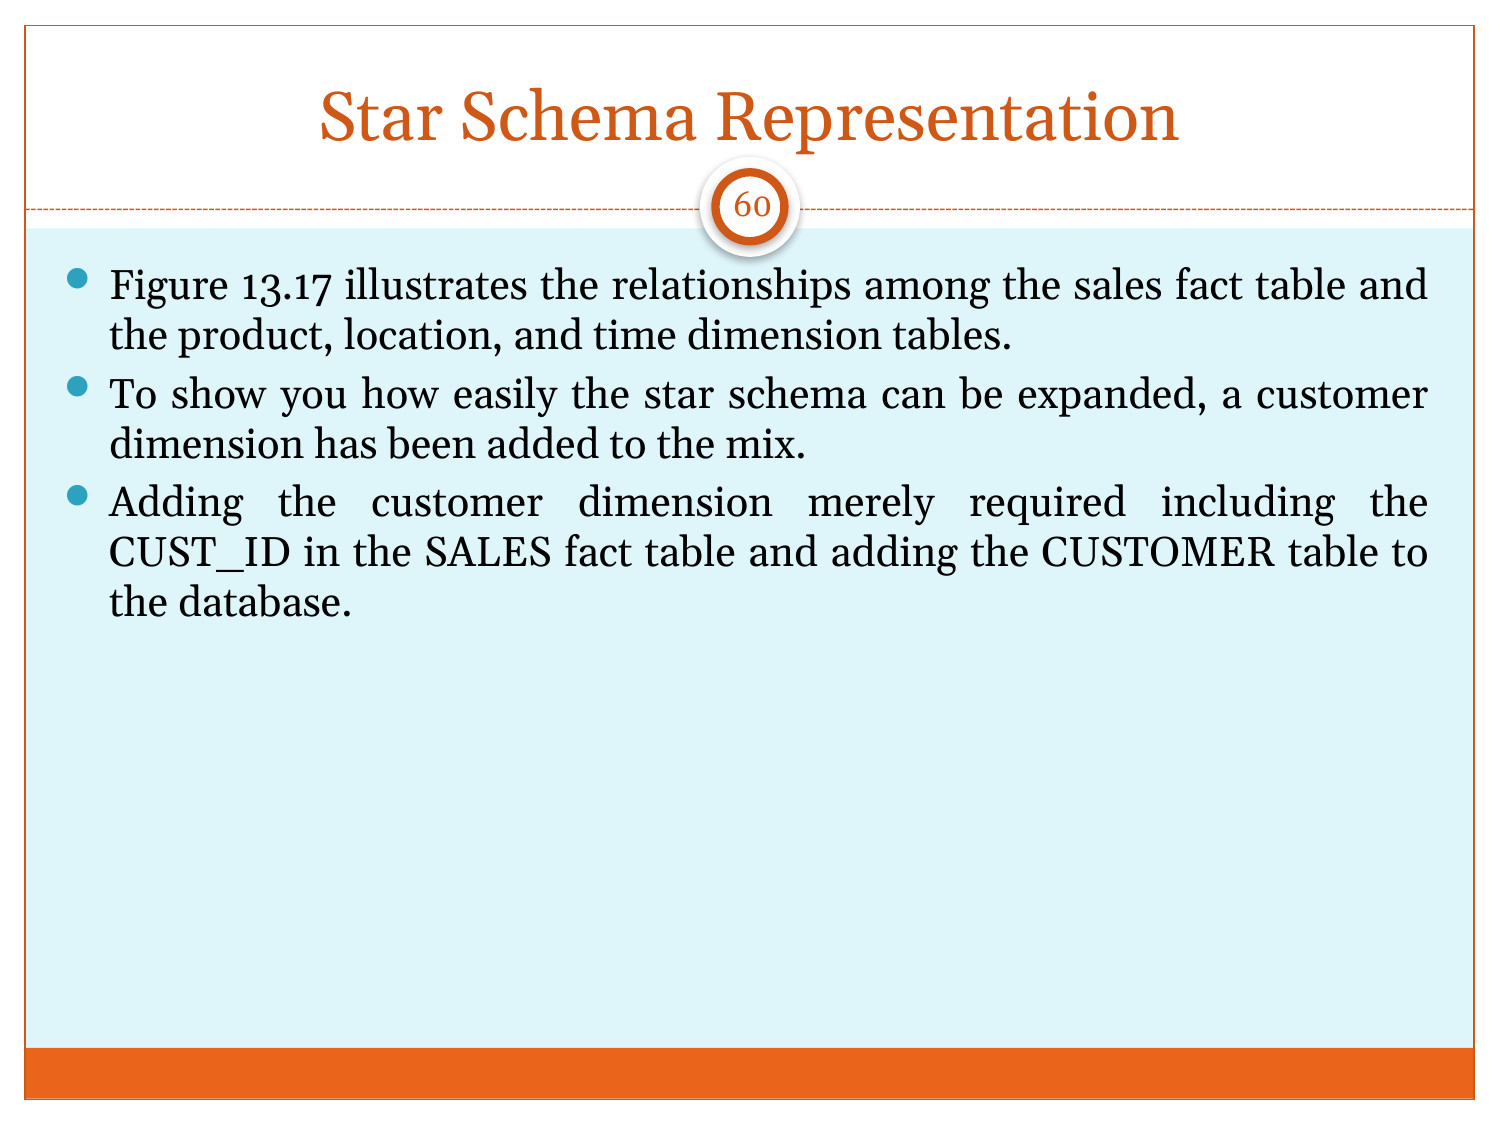

# Star Schema Representation
60
Figure 13.17 illustrates the relationships among the sales fact table and the product, location, and time dimension tables.
To show you how easily the star schema can be expanded, a customer dimension has been added to the mix.
Adding the customer dimension merely required including the CUST_ID in the SALES fact table and adding the CUSTOMER table to the database.